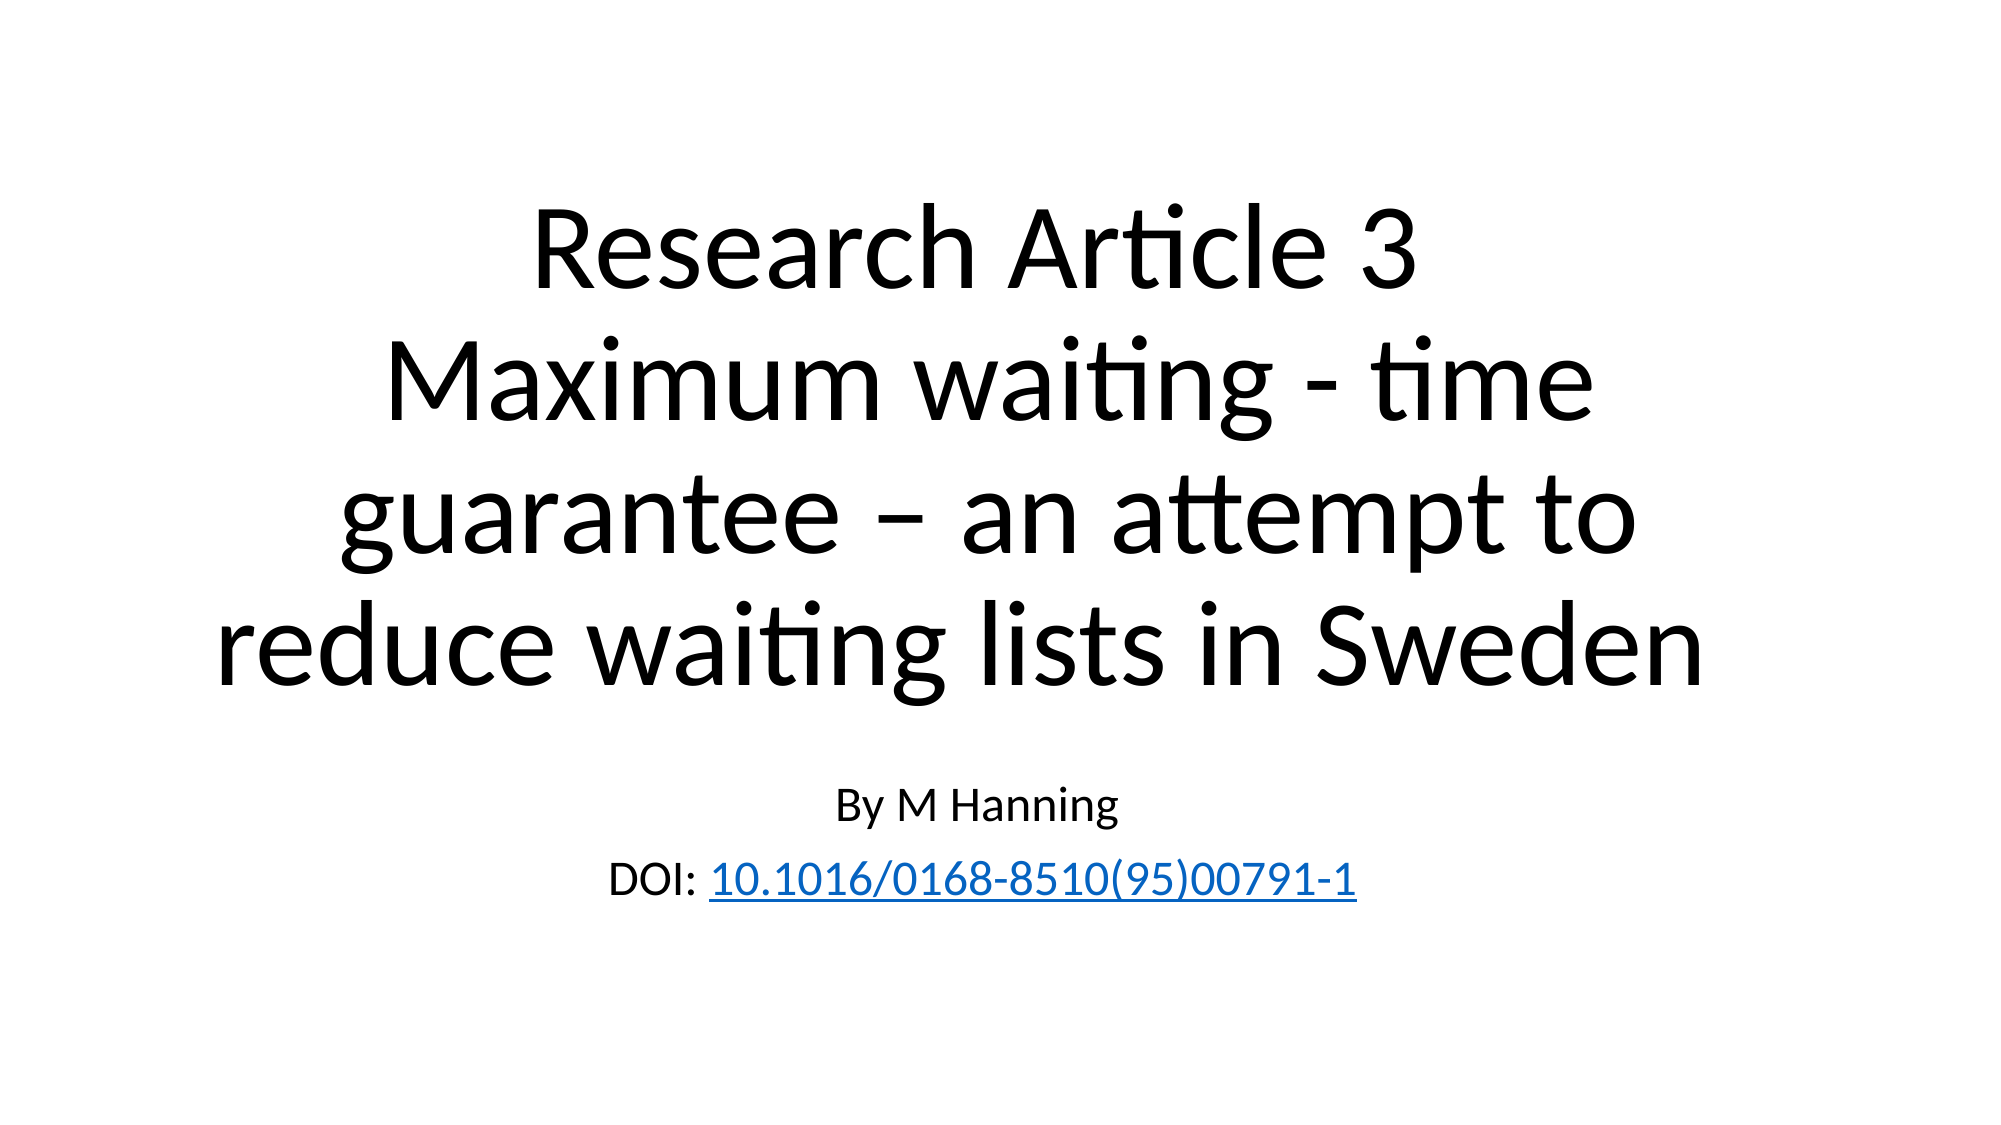

# Research Article 3 Maximum waiting - time guarantee – an attempt to reduce waiting lists in Sweden
By M Hanning
DOI: 10.1016/0168-8510(95)00791-1